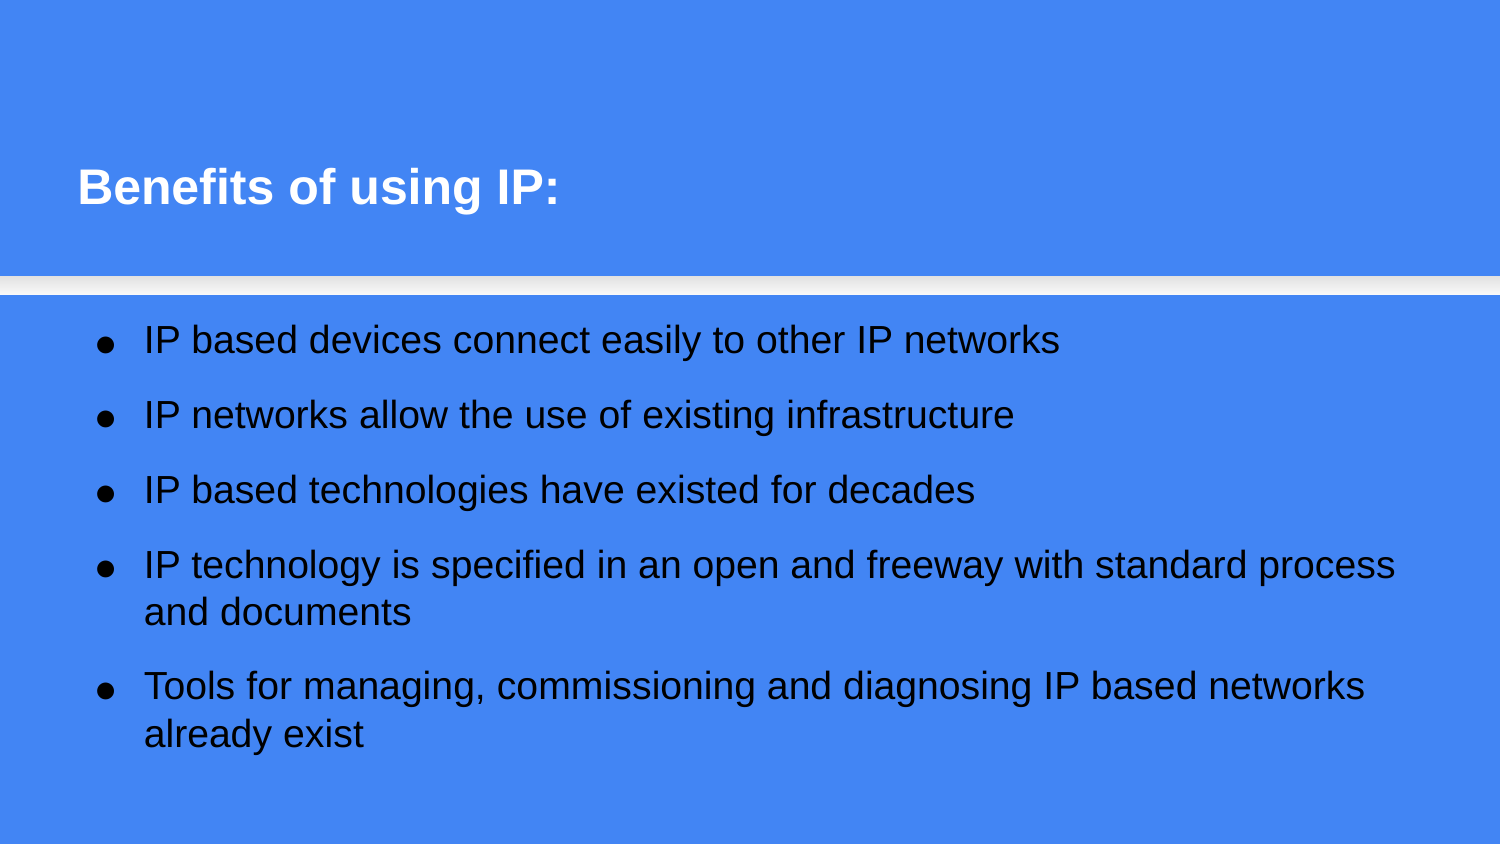

Benefits of using IP:
IP based devices connect easily to other IP networks
IP networks allow the use of existing infrastructure
IP based technologies have existed for decades
IP technology is specified in an open and freeway with standard process and documents
Tools for managing, commissioning and diagnosing IP based networks already exist